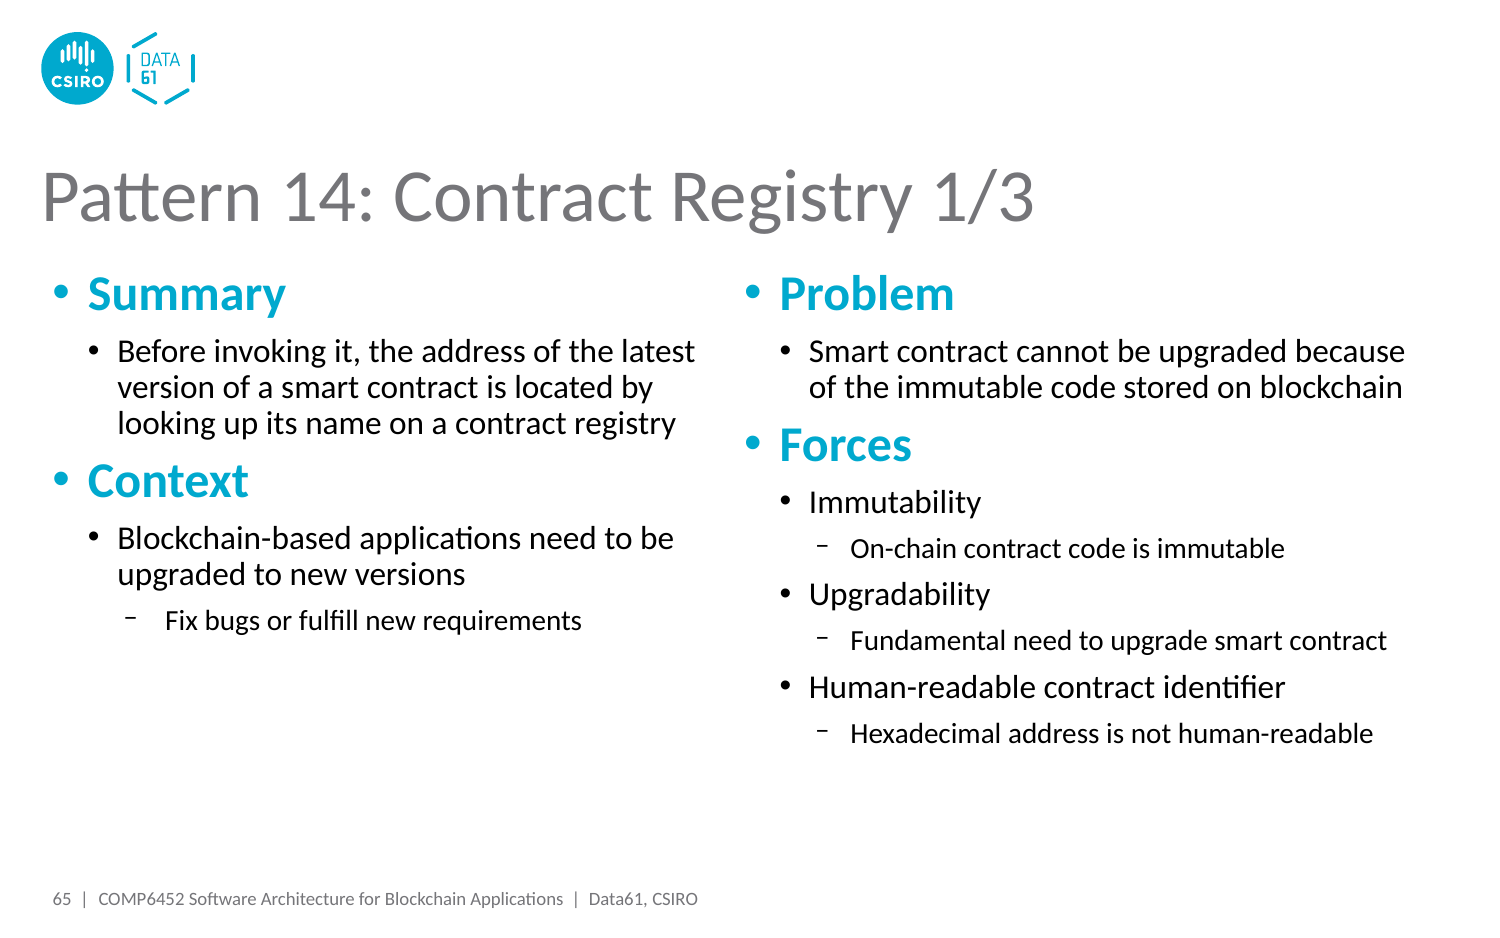

# Pattern 14: Contract Registry 1/3
Summary
Before invoking it, the address of the latest version of a smart contract is located by looking up its name on a contract registry
Context
Blockchain-based applications need to be upgraded to new versions
 Fix bugs or fulfill new requirements

Problem
Smart contract cannot be upgraded because of the immutable code stored on blockchain
Forces
Immutability
On-chain contract code is immutable
Upgradability
Fundamental need to upgrade smart contract
Human-readable contract identifier
Hexadecimal address is not human-readable
65  |
COMP6452 Software Architecture for Blockchain Applications  |  Data61, CSIRO